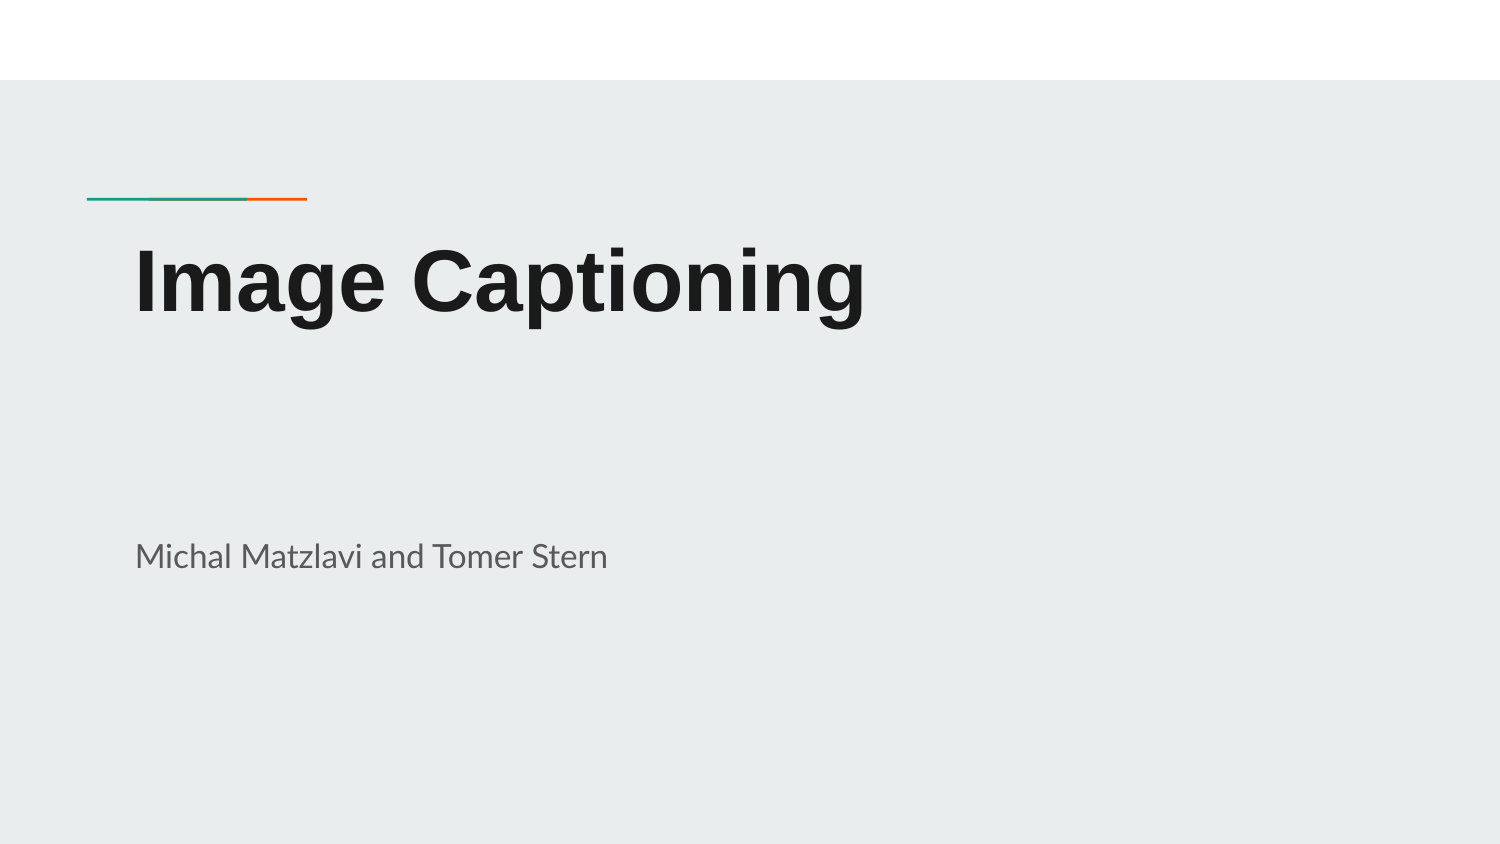

# Image Captioning
Michal Matzlavi and Tomer Stern